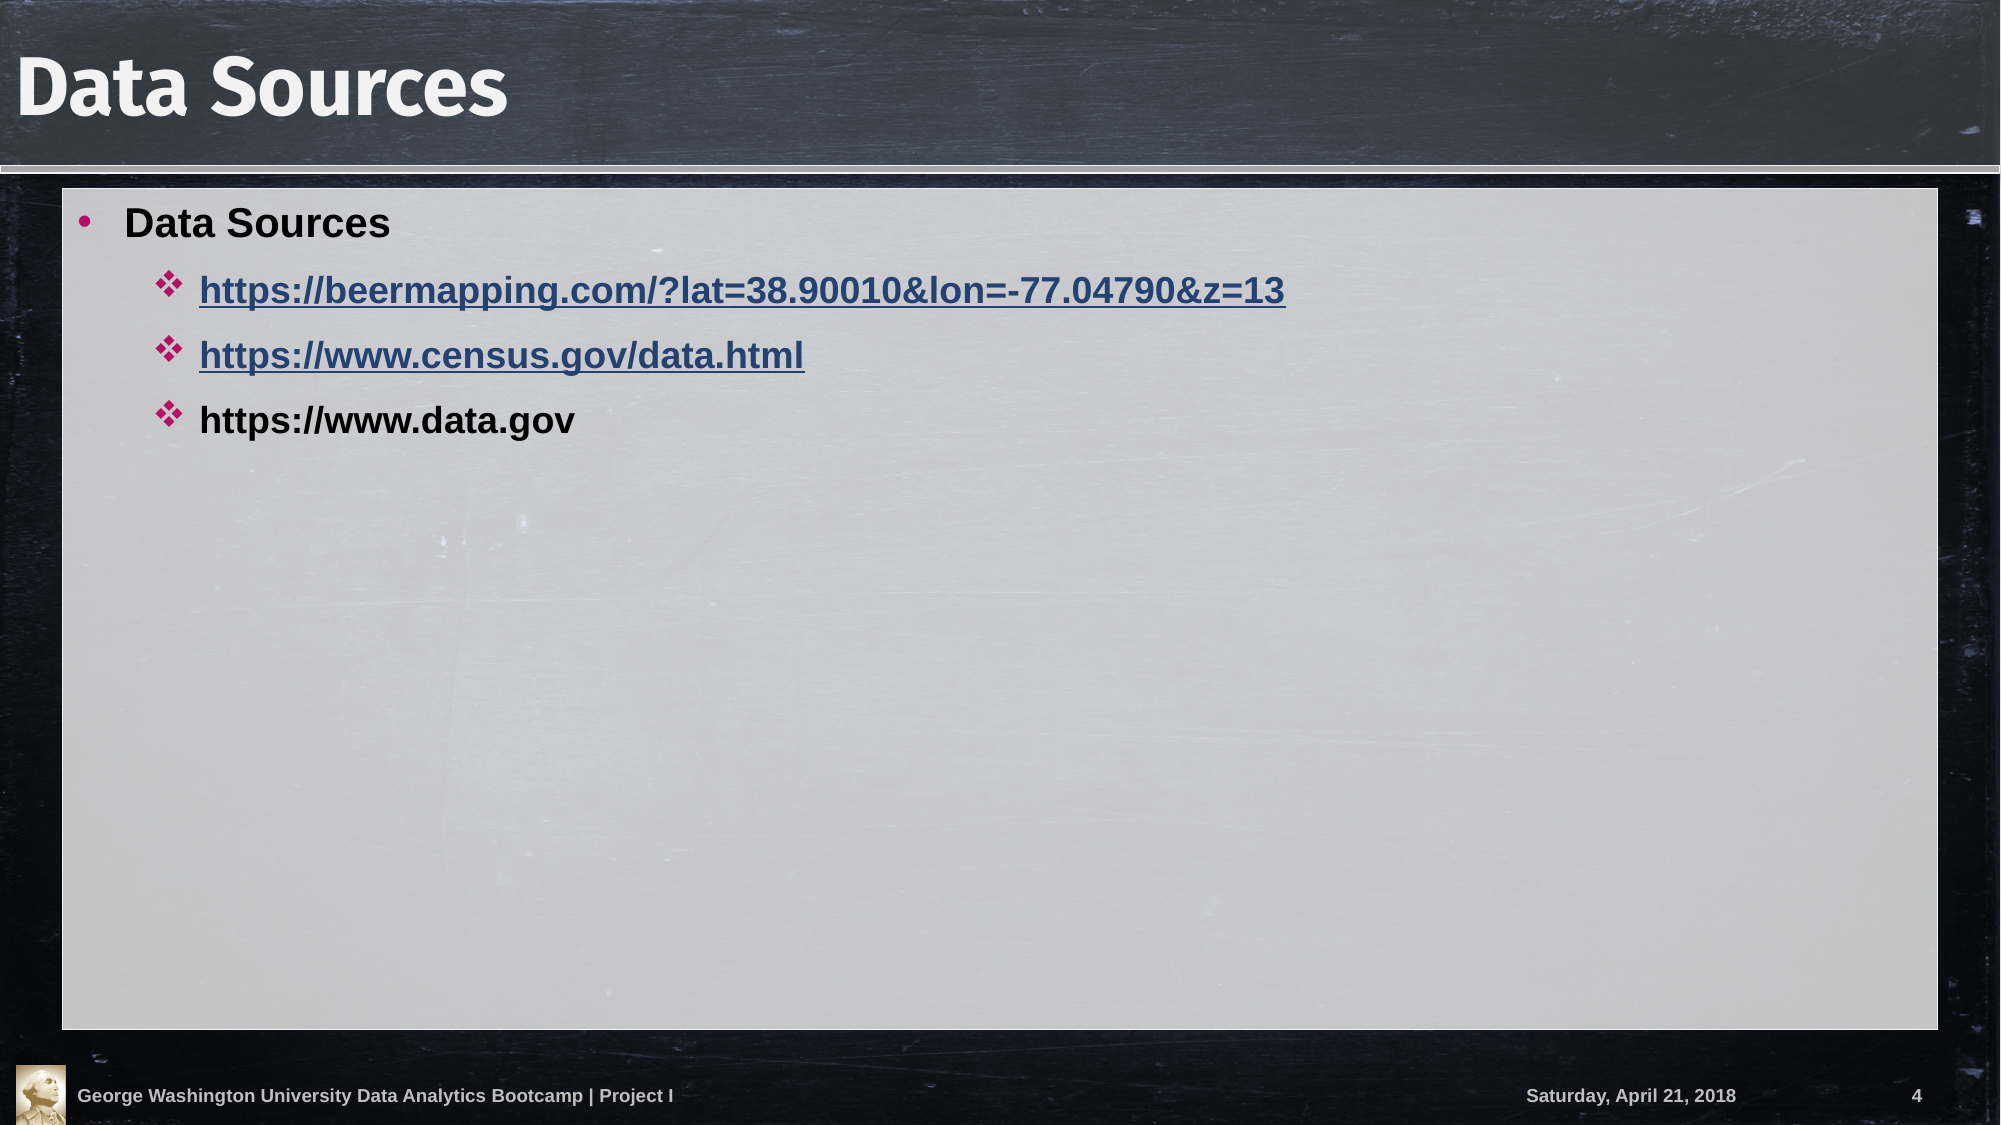

# Data Sources
Data Sources
https://beermapping.com/?lat=38.90010&lon=-77.04790&z=13
https://www.census.gov/data.html
https://www.data.gov

George Washington University Data Analytics Bootcamp | Project I
Saturday, April 21, 2018
4